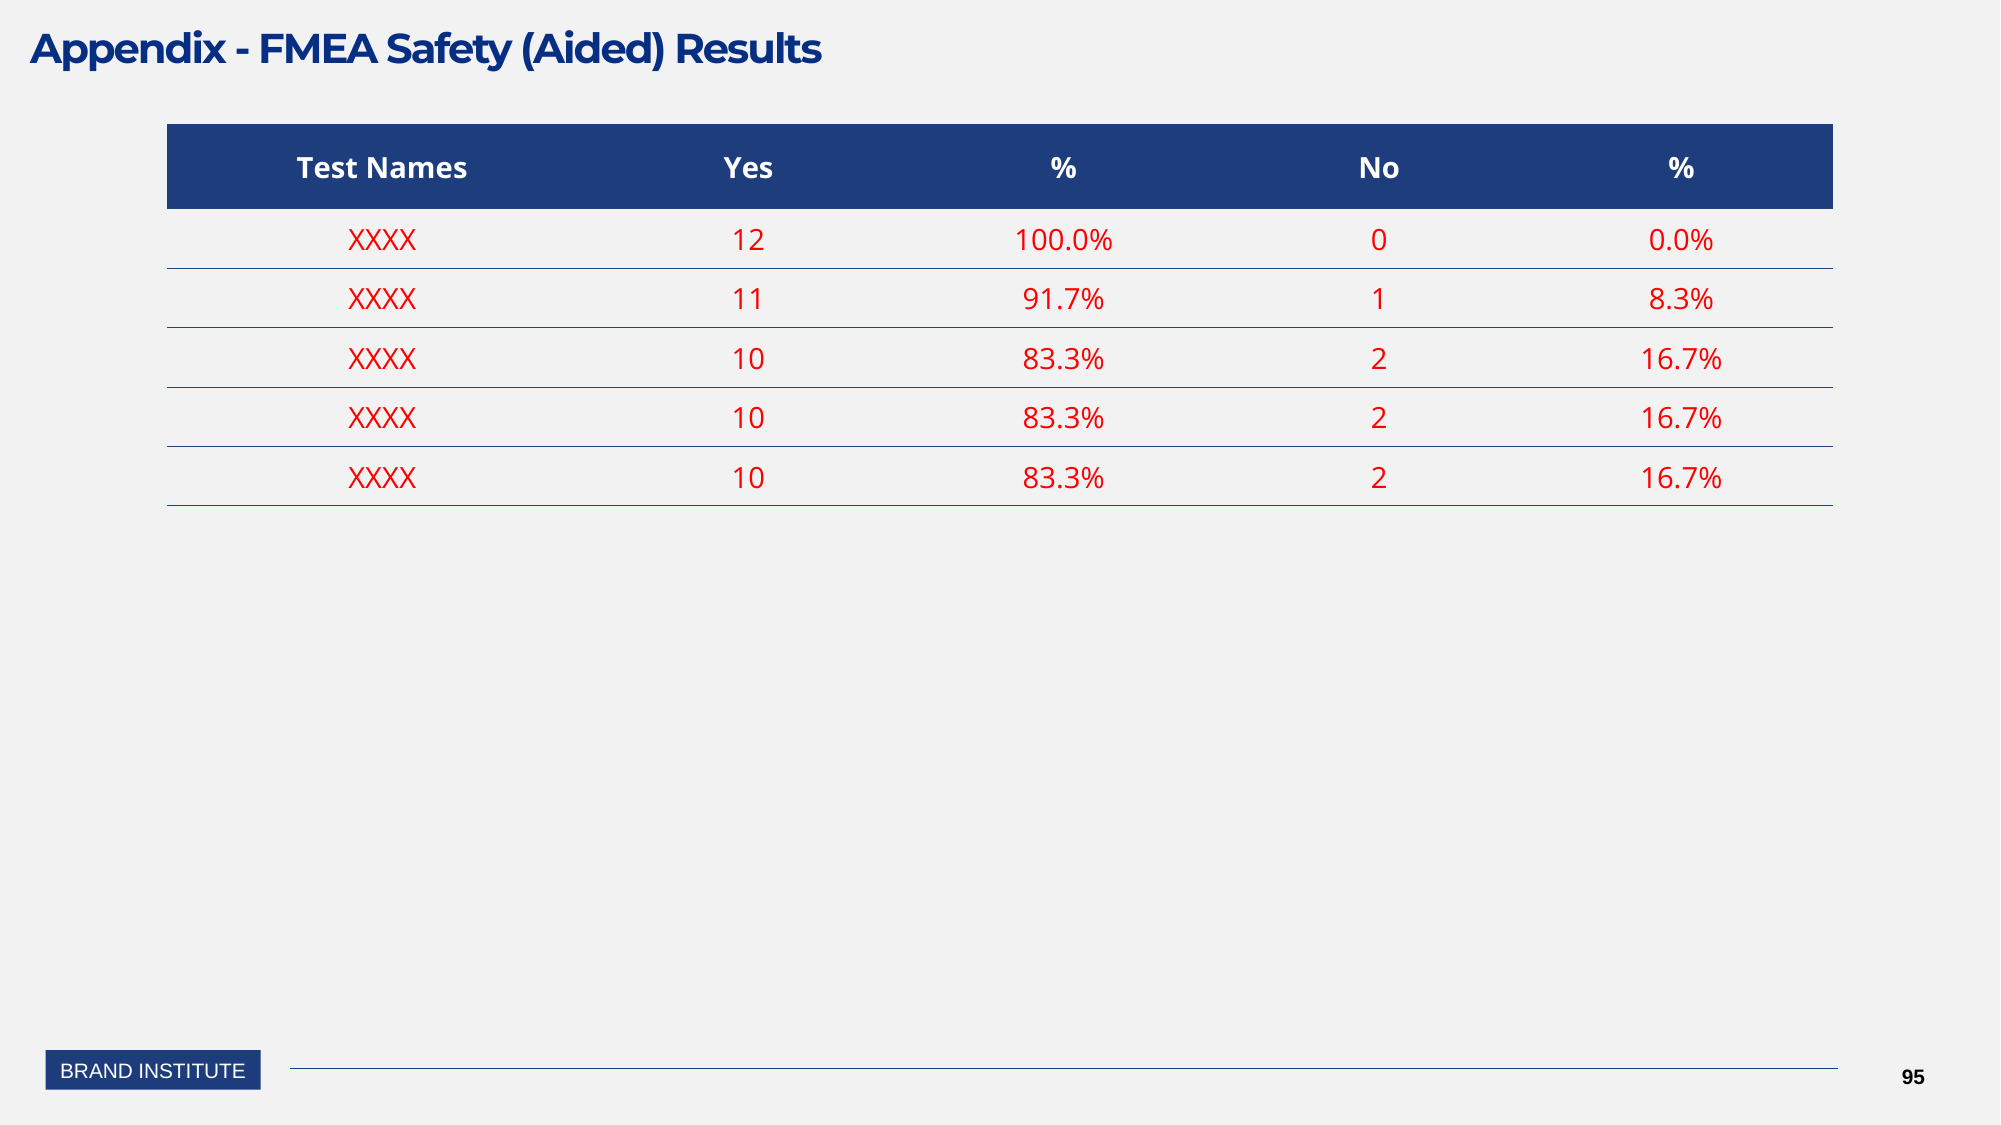

# Appendix - FMEA Safety (Aided) Results
| Test Names | Yes | % | No | % |
| --- | --- | --- | --- | --- |
| XXXX | 12 | 100.0% | 0 | 0.0% |
| XXXX | 11 | 91.7% | 1 | 8.3% |
| XXXX | 10 | 83.3% | 2 | 16.7% |
| XXXX | 10 | 83.3% | 2 | 16.7% |
| XXXX | 10 | 83.3% | 2 | 16.7% |